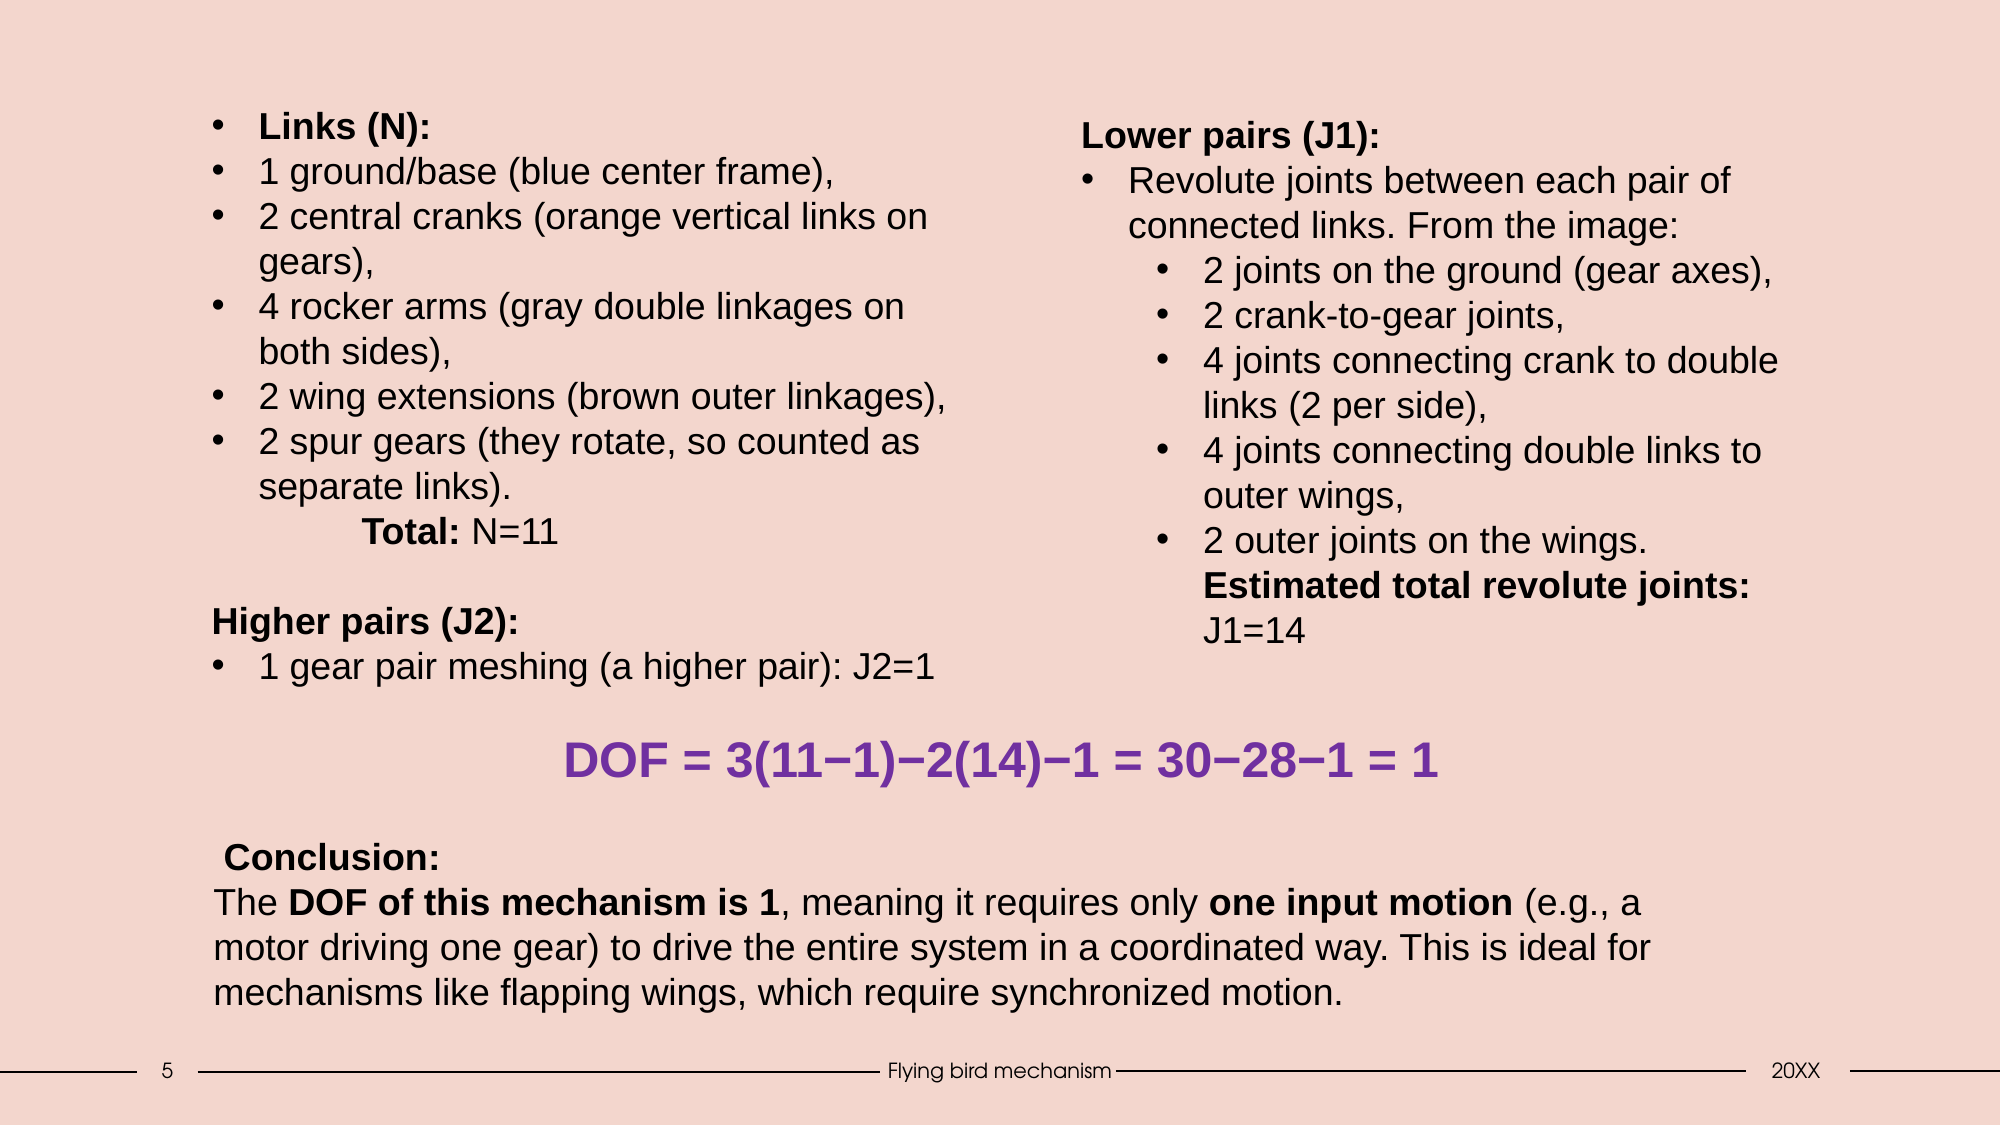

Links (N):
1 ground/base (blue center frame),
2 central cranks (orange vertical links on gears),
4 rocker arms (gray double linkages on both sides),
2 wing extensions (brown outer linkages),
2 spur gears (they rotate, so counted as separate links).
    Total: N=11
Higher pairs (J2):
1 gear pair meshing (a higher pair): J2=1

Lower pairs (J1):
Revolute joints between each pair of connected links. From the image:
2 joints on the ground (gear axes),
2 crank-to-gear joints,
4 joints connecting crank to double links (2 per side),
4 joints connecting double links to outer wings,
2 outer joints on the wings.
Estimated total revolute joints: J1=14
       DOF = 3(11−1)−2(14)−1 = 30−28−1 = 1 
 Conclusion:
The DOF of this mechanism is 1, meaning it requires only one input motion (e.g., a motor driving one gear) to drive the entire system in a coordinated way. This is ideal for mechanisms like flapping wings, which require synchronized motion.
5
Flying bird mechanism
20XX